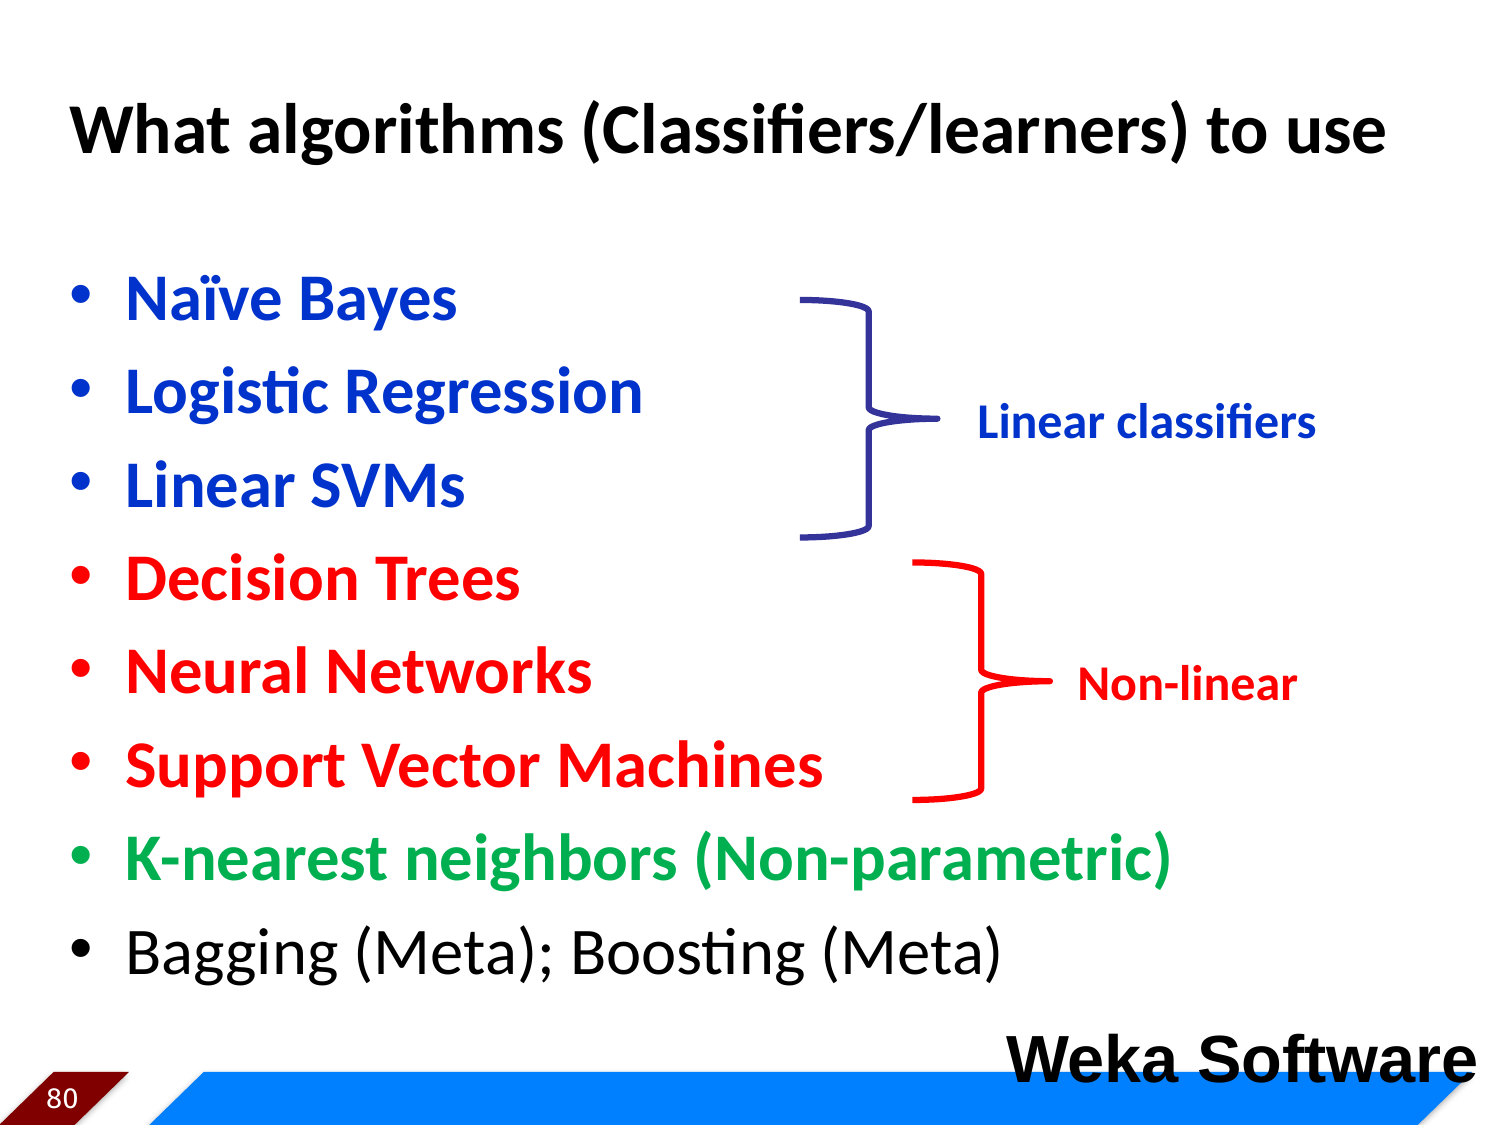

# What algorithms (Classifiers/learners) to use
Naïve Bayes
Logistic Regression
Linear SVMs
Decision Trees
Neural Networks
Support Vector Machines
K-nearest neighbors (Non-parametric)
Bagging (Meta); Boosting (Meta)

Linear classifiers

Non-linear
Weka Software